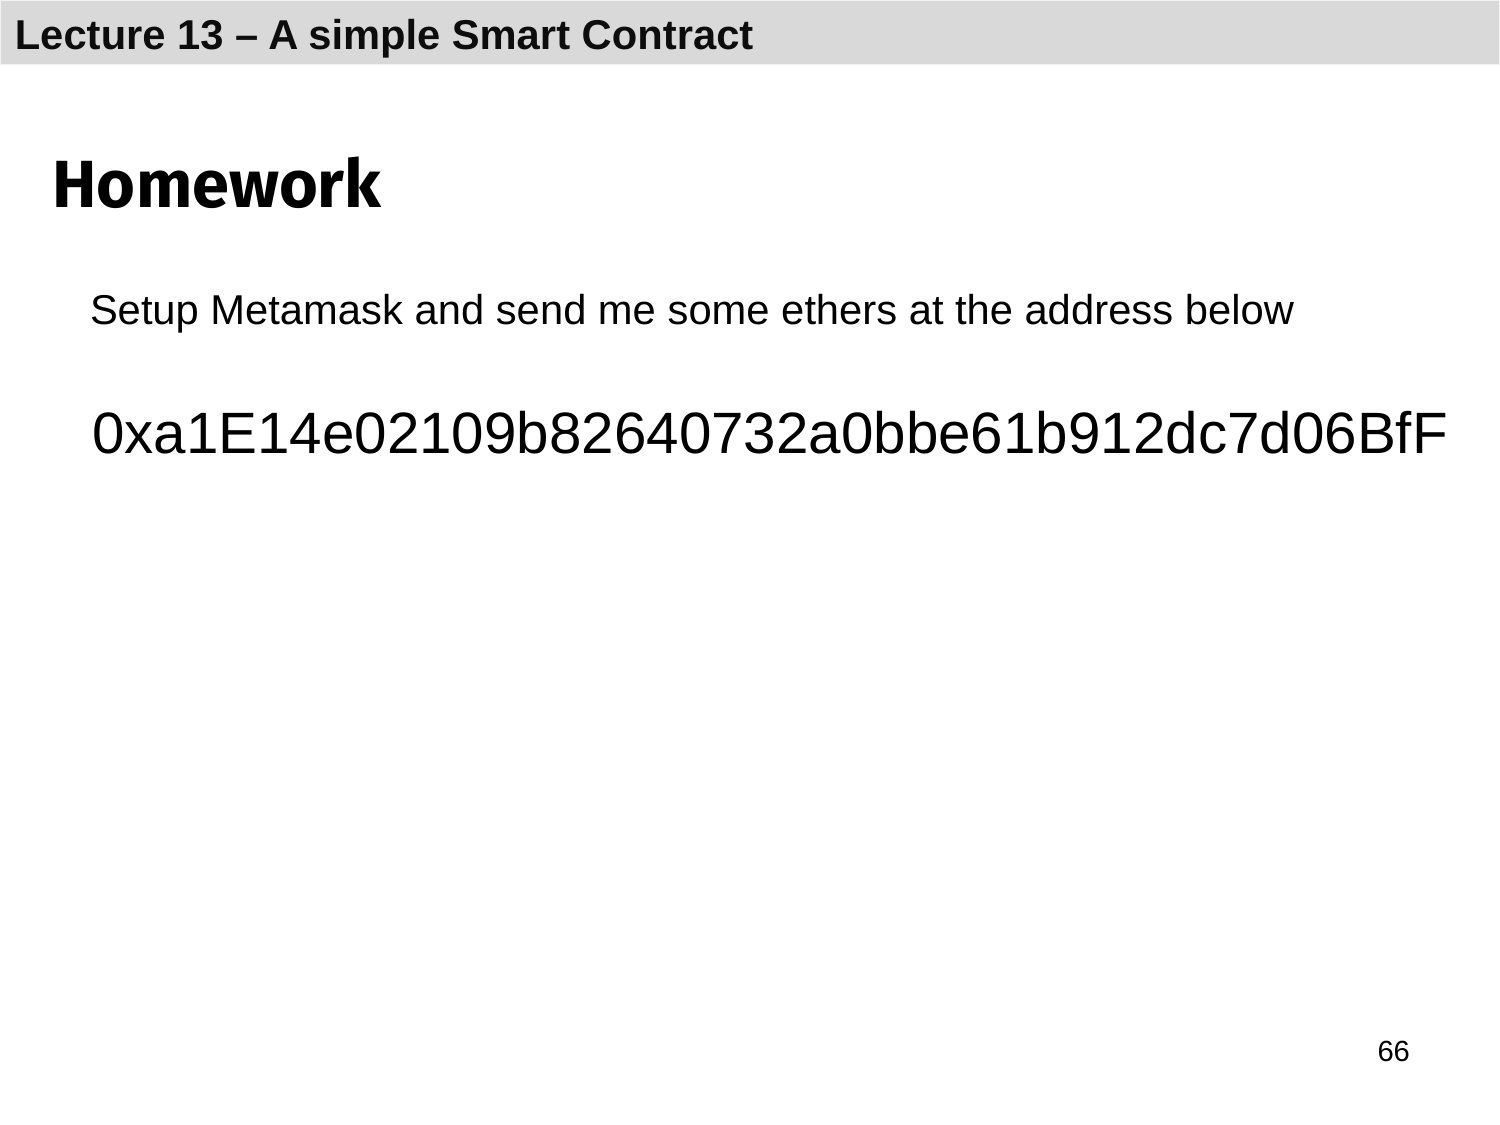

# Homework
Setup Metamask and send me some ethers at the address below

0xa1E14e02109b82640732a0bbe61b912dc7d06BfF
66